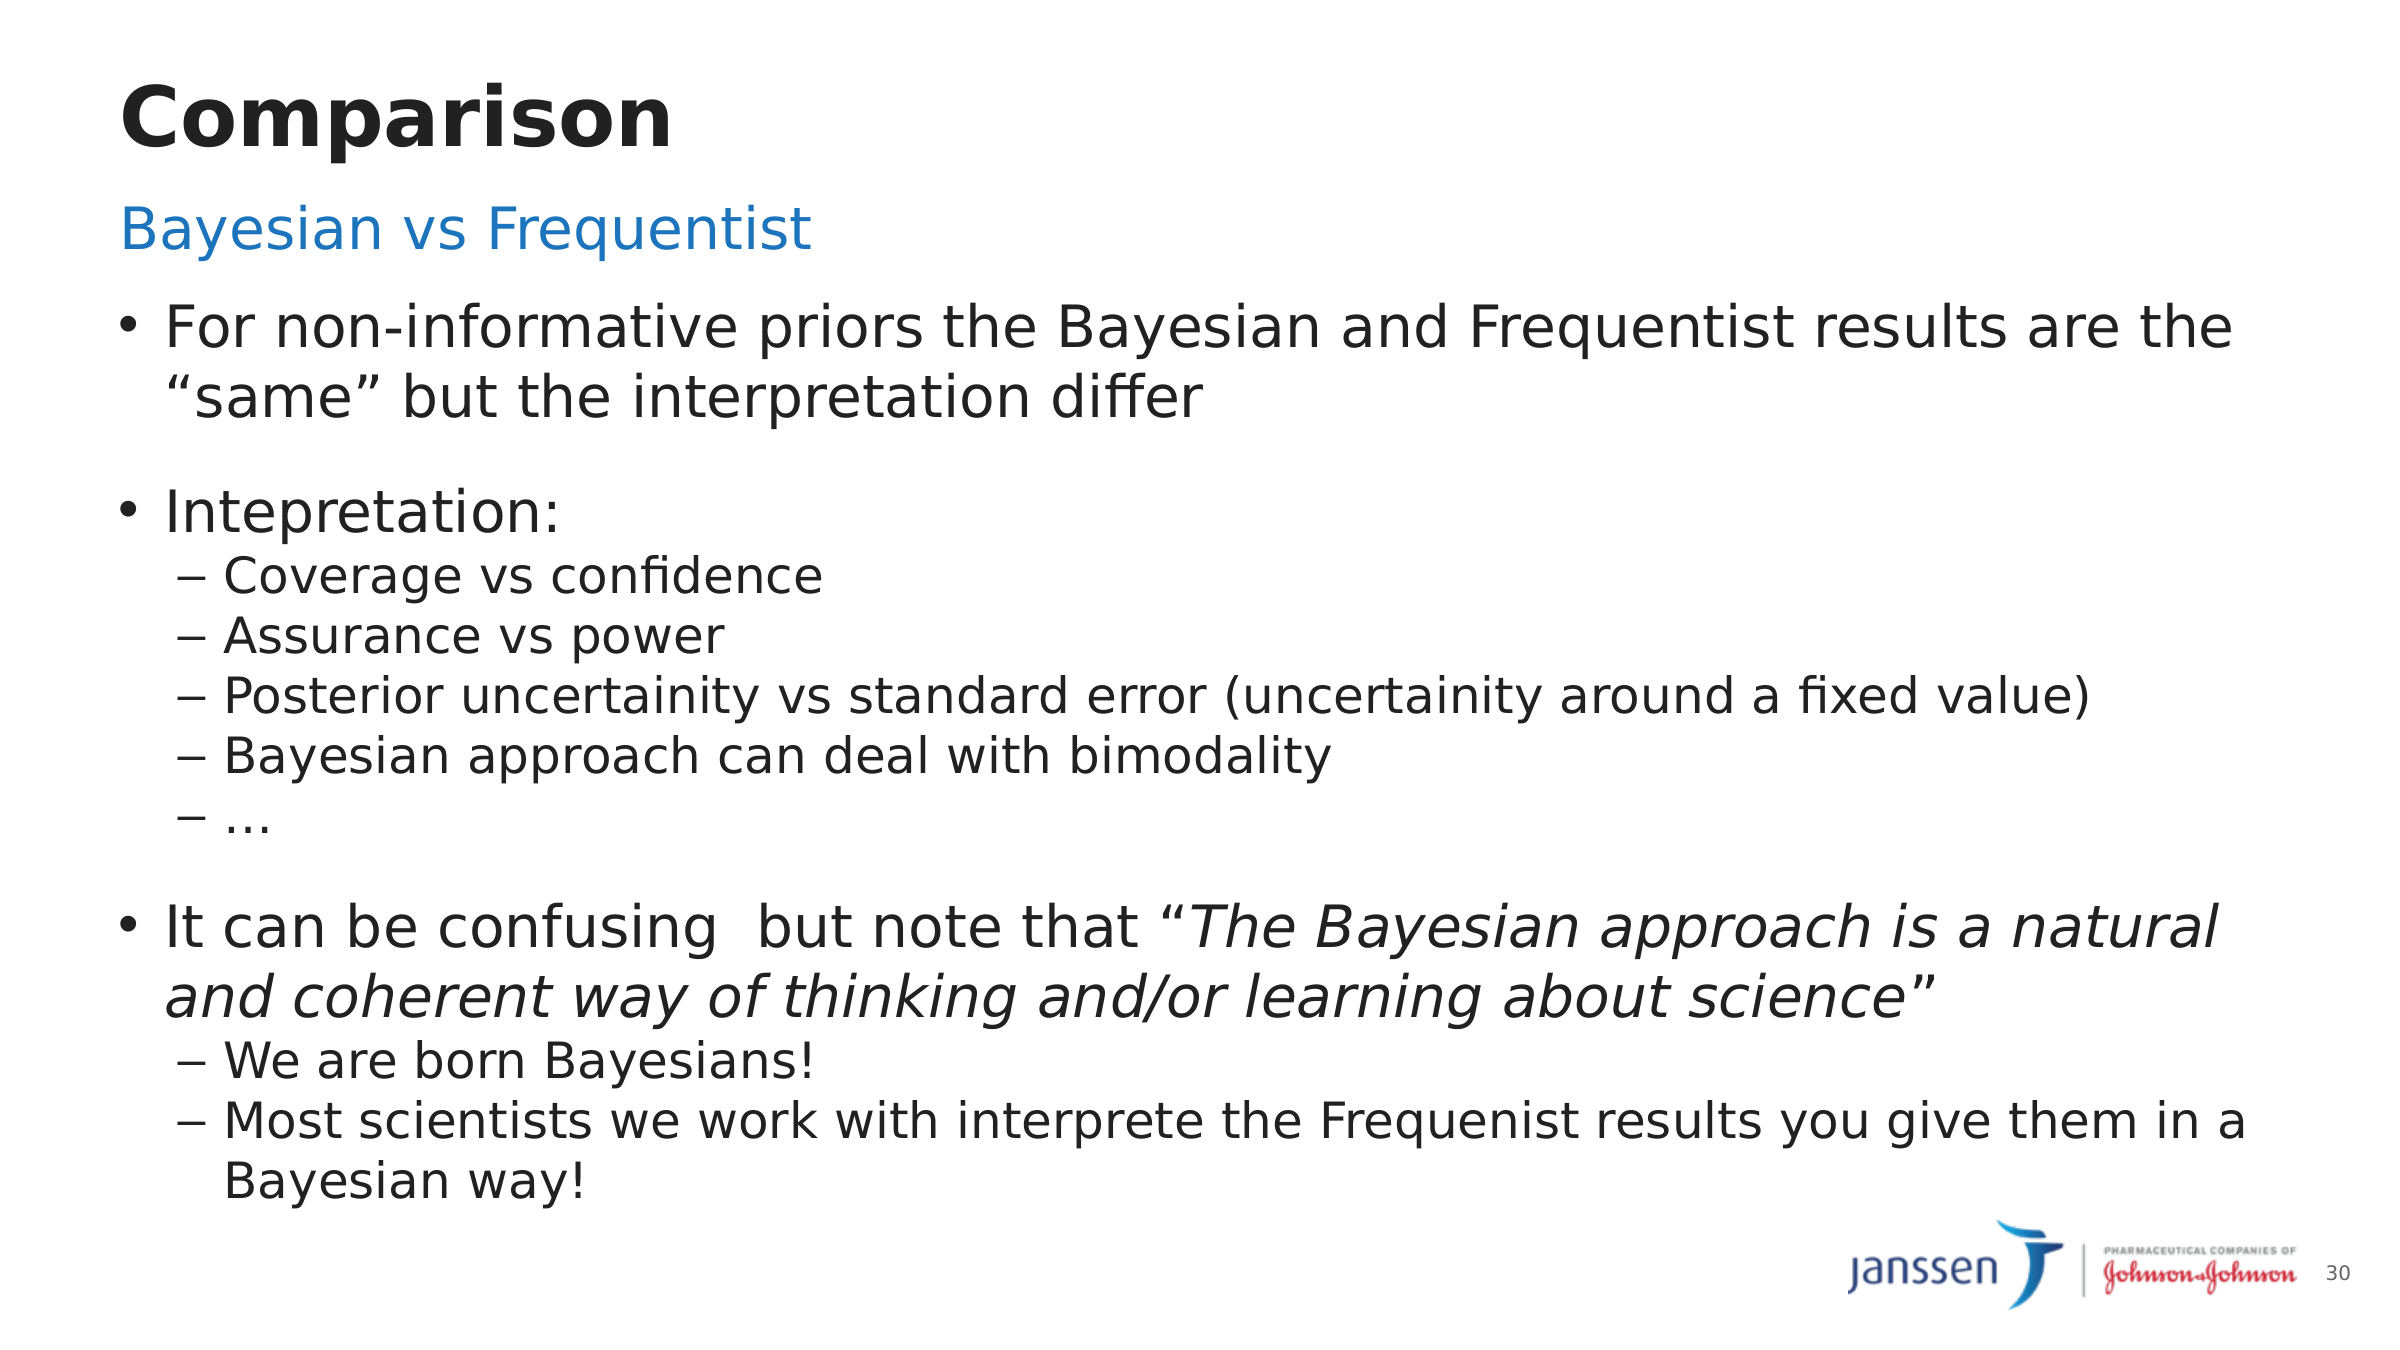

# Comparison
Bayesian vs Frequentist
For non-informative priors the Bayesian and Frequentist results are the “same” but the interpretation differ
Intepretation:
Coverage vs confidence
Assurance vs power
Posterior uncertainity vs standard error (uncertainity around a fixed value)
Bayesian approach can deal with bimodality
…
It can be confusing  but note that “The Bayesian approach is a natural and coherent way of thinking and/or learning about science”
We are born Bayesians!
Most scientists we work with interprete the Frequenist results you give them in a Bayesian way!

30